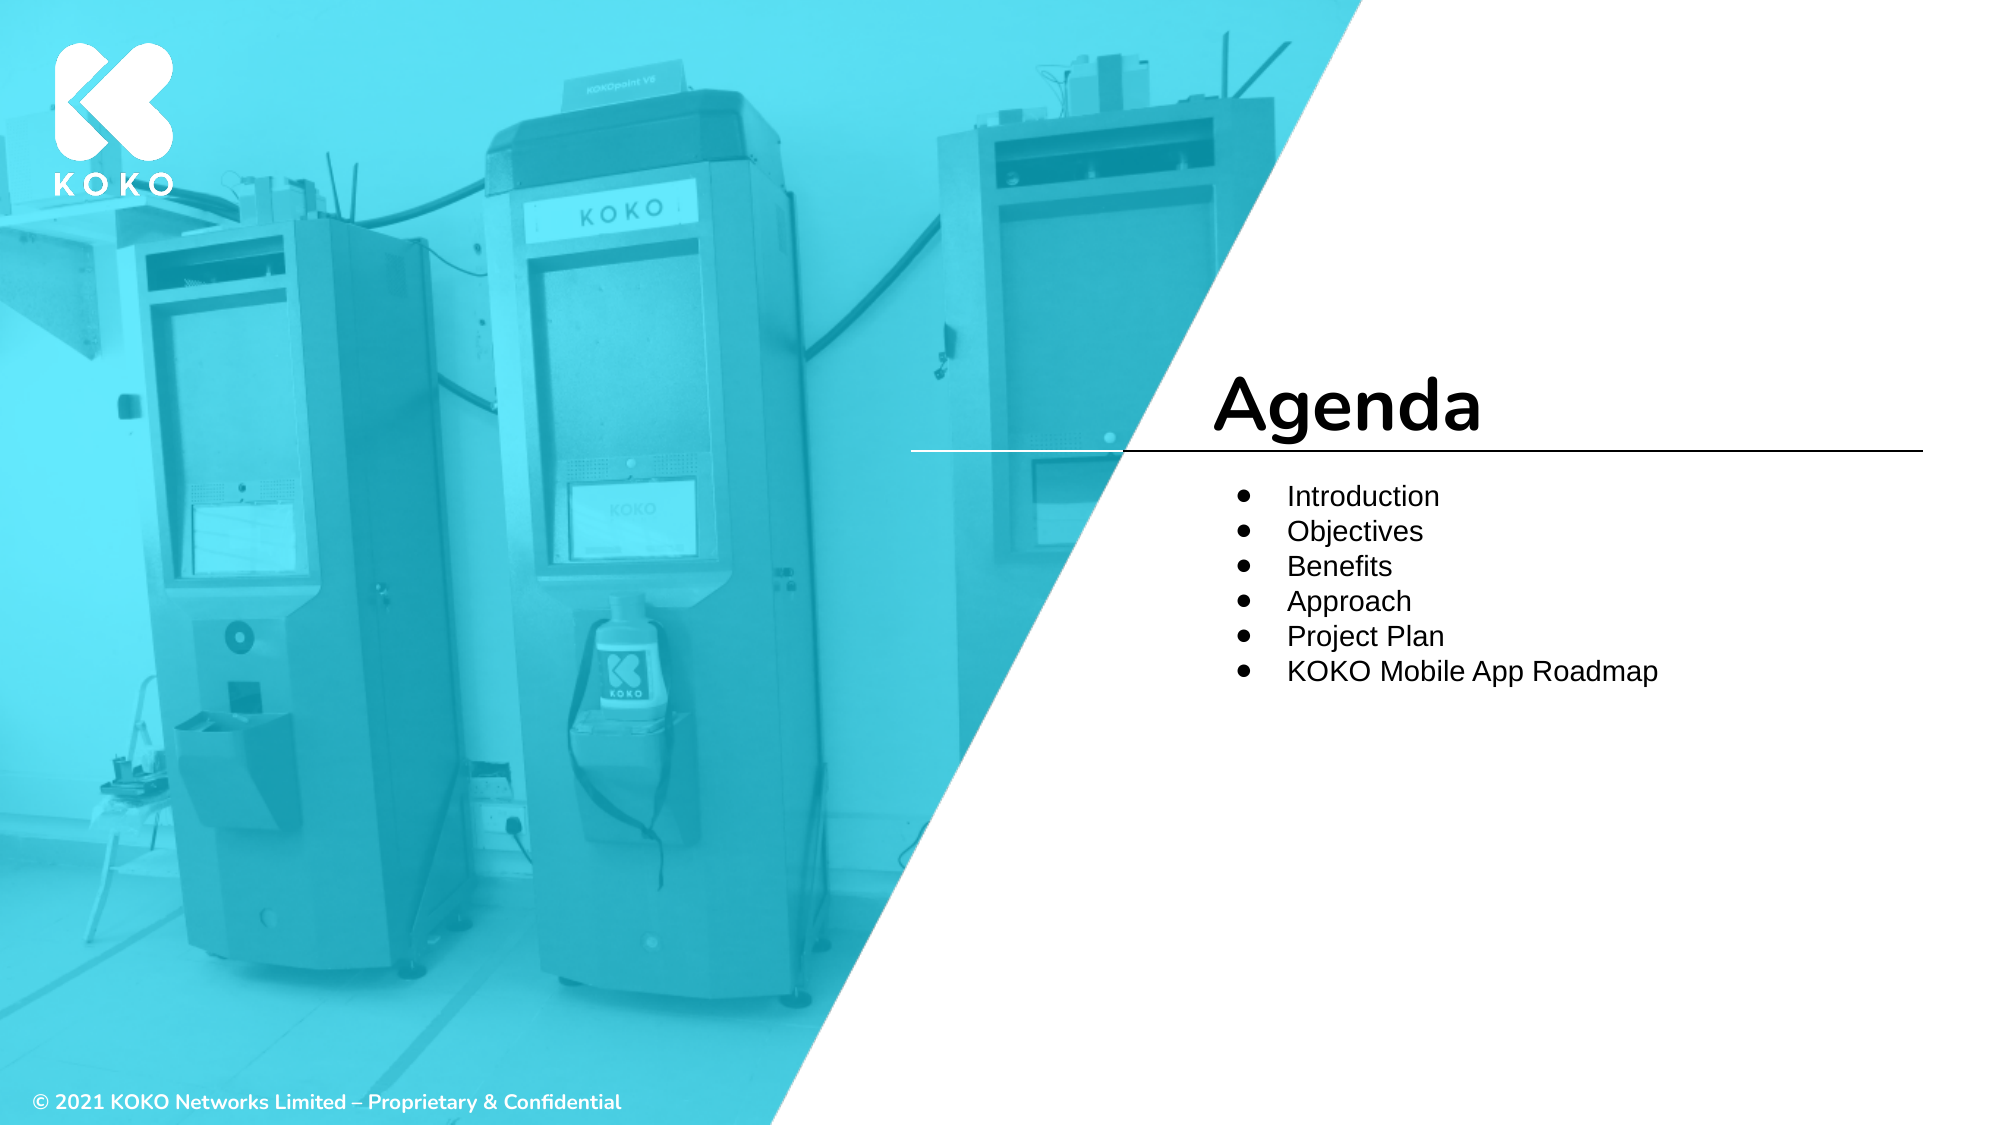

Introduction
Objectives
Benefits
Approach
Project Plan
KOKO Mobile App Roadmap